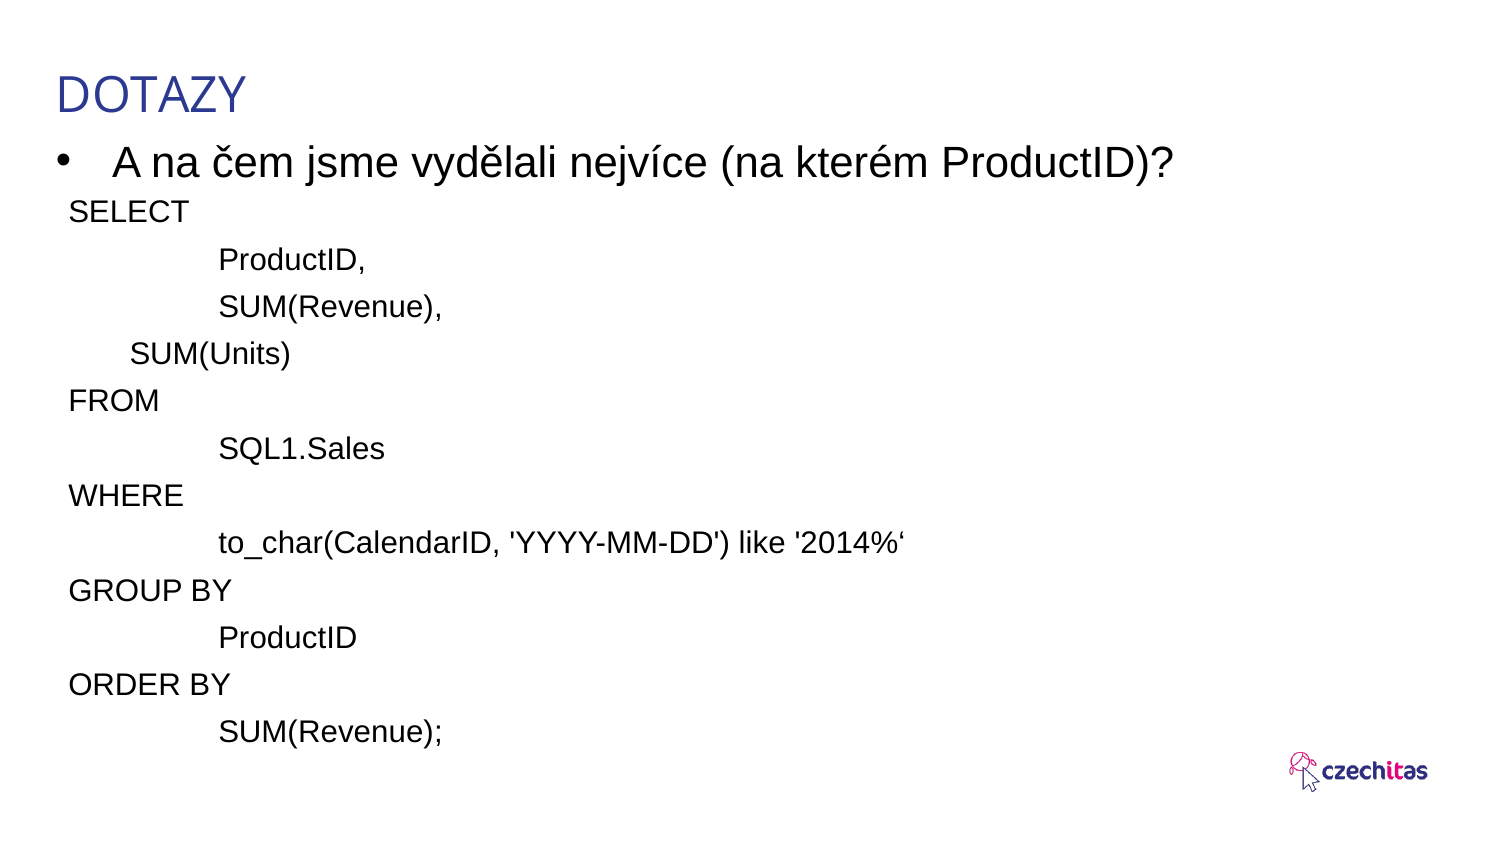

# DOTAZY
A na čem jsme vydělali nejvíce (na kterém ProductID)?
SELECT
	ProductID,
	SUM(Revenue),
       SUM(Units)
FROM
	SQL1.Sales
WHERE
	to_char(CalendarID, 'YYYY-MM-DD') like '2014%‘
GROUP BY
	ProductID
ORDER BY
	SUM(Revenue);